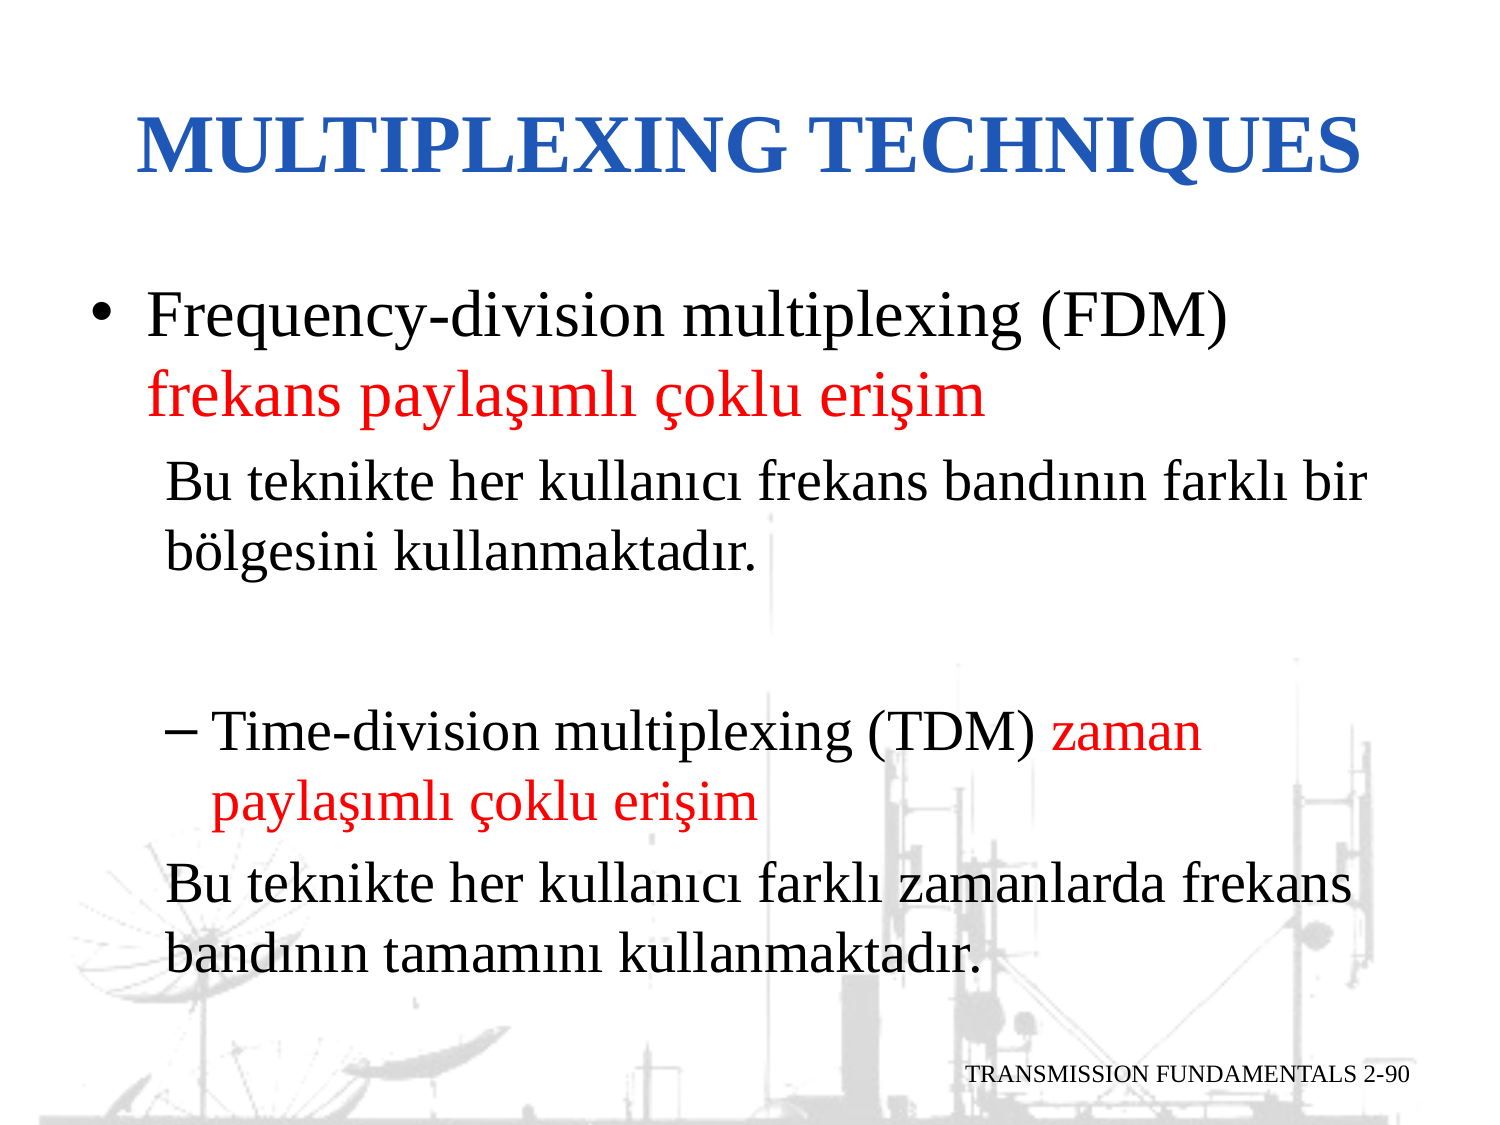

# Multiplexing Techniques
Frequency-division multiplexing (FDM) frekans paylaşımlı çoklu erişim
Bu teknikte her kullanıcı frekans bandının farklı bir bölgesini kullanmaktadır.

Time-division multiplexing (TDM) zaman paylaşımlı çoklu erişim
Bu teknikte her kullanıcı farklı zamanlarda frekans bandının tamamını kullanmaktadır.

TRANSMISSION FUNDAMENTALS 2-90